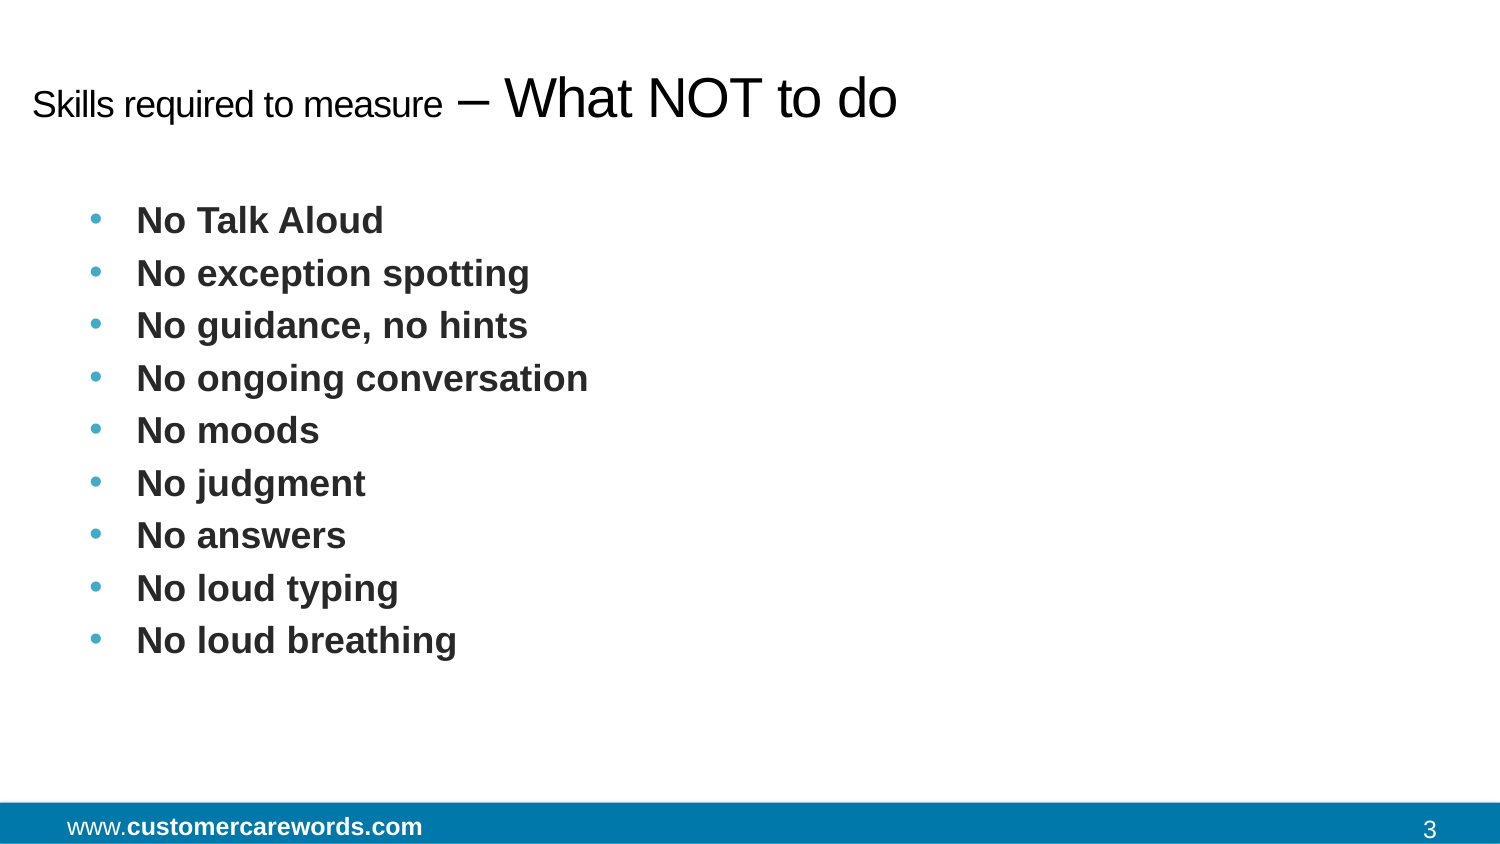

# Skills required to measure – What NOT to do
No Talk Aloud
No exception spotting
No guidance, no hints
No ongoing conversation
No moods
No judgment
No answers
No loud typing
No loud breathing

3